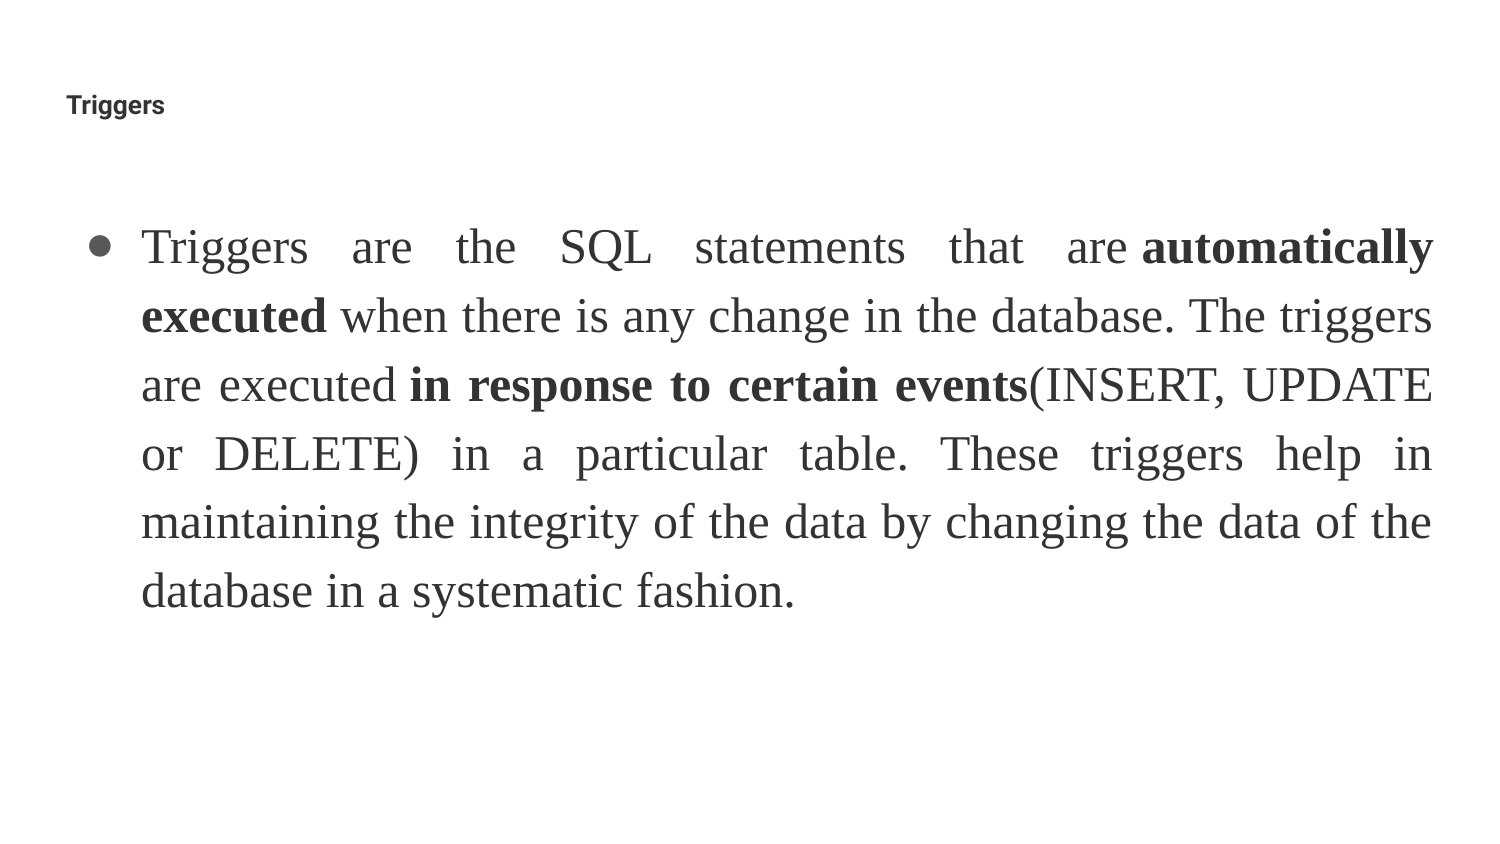

# Triggers
Triggers are the SQL statements that are automatically executed when there is any change in the database. The triggers are executed in response to certain events(INSERT, UPDATE or DELETE) in a particular table. These triggers help in maintaining the integrity of the data by changing the data of the database in a systematic fashion.